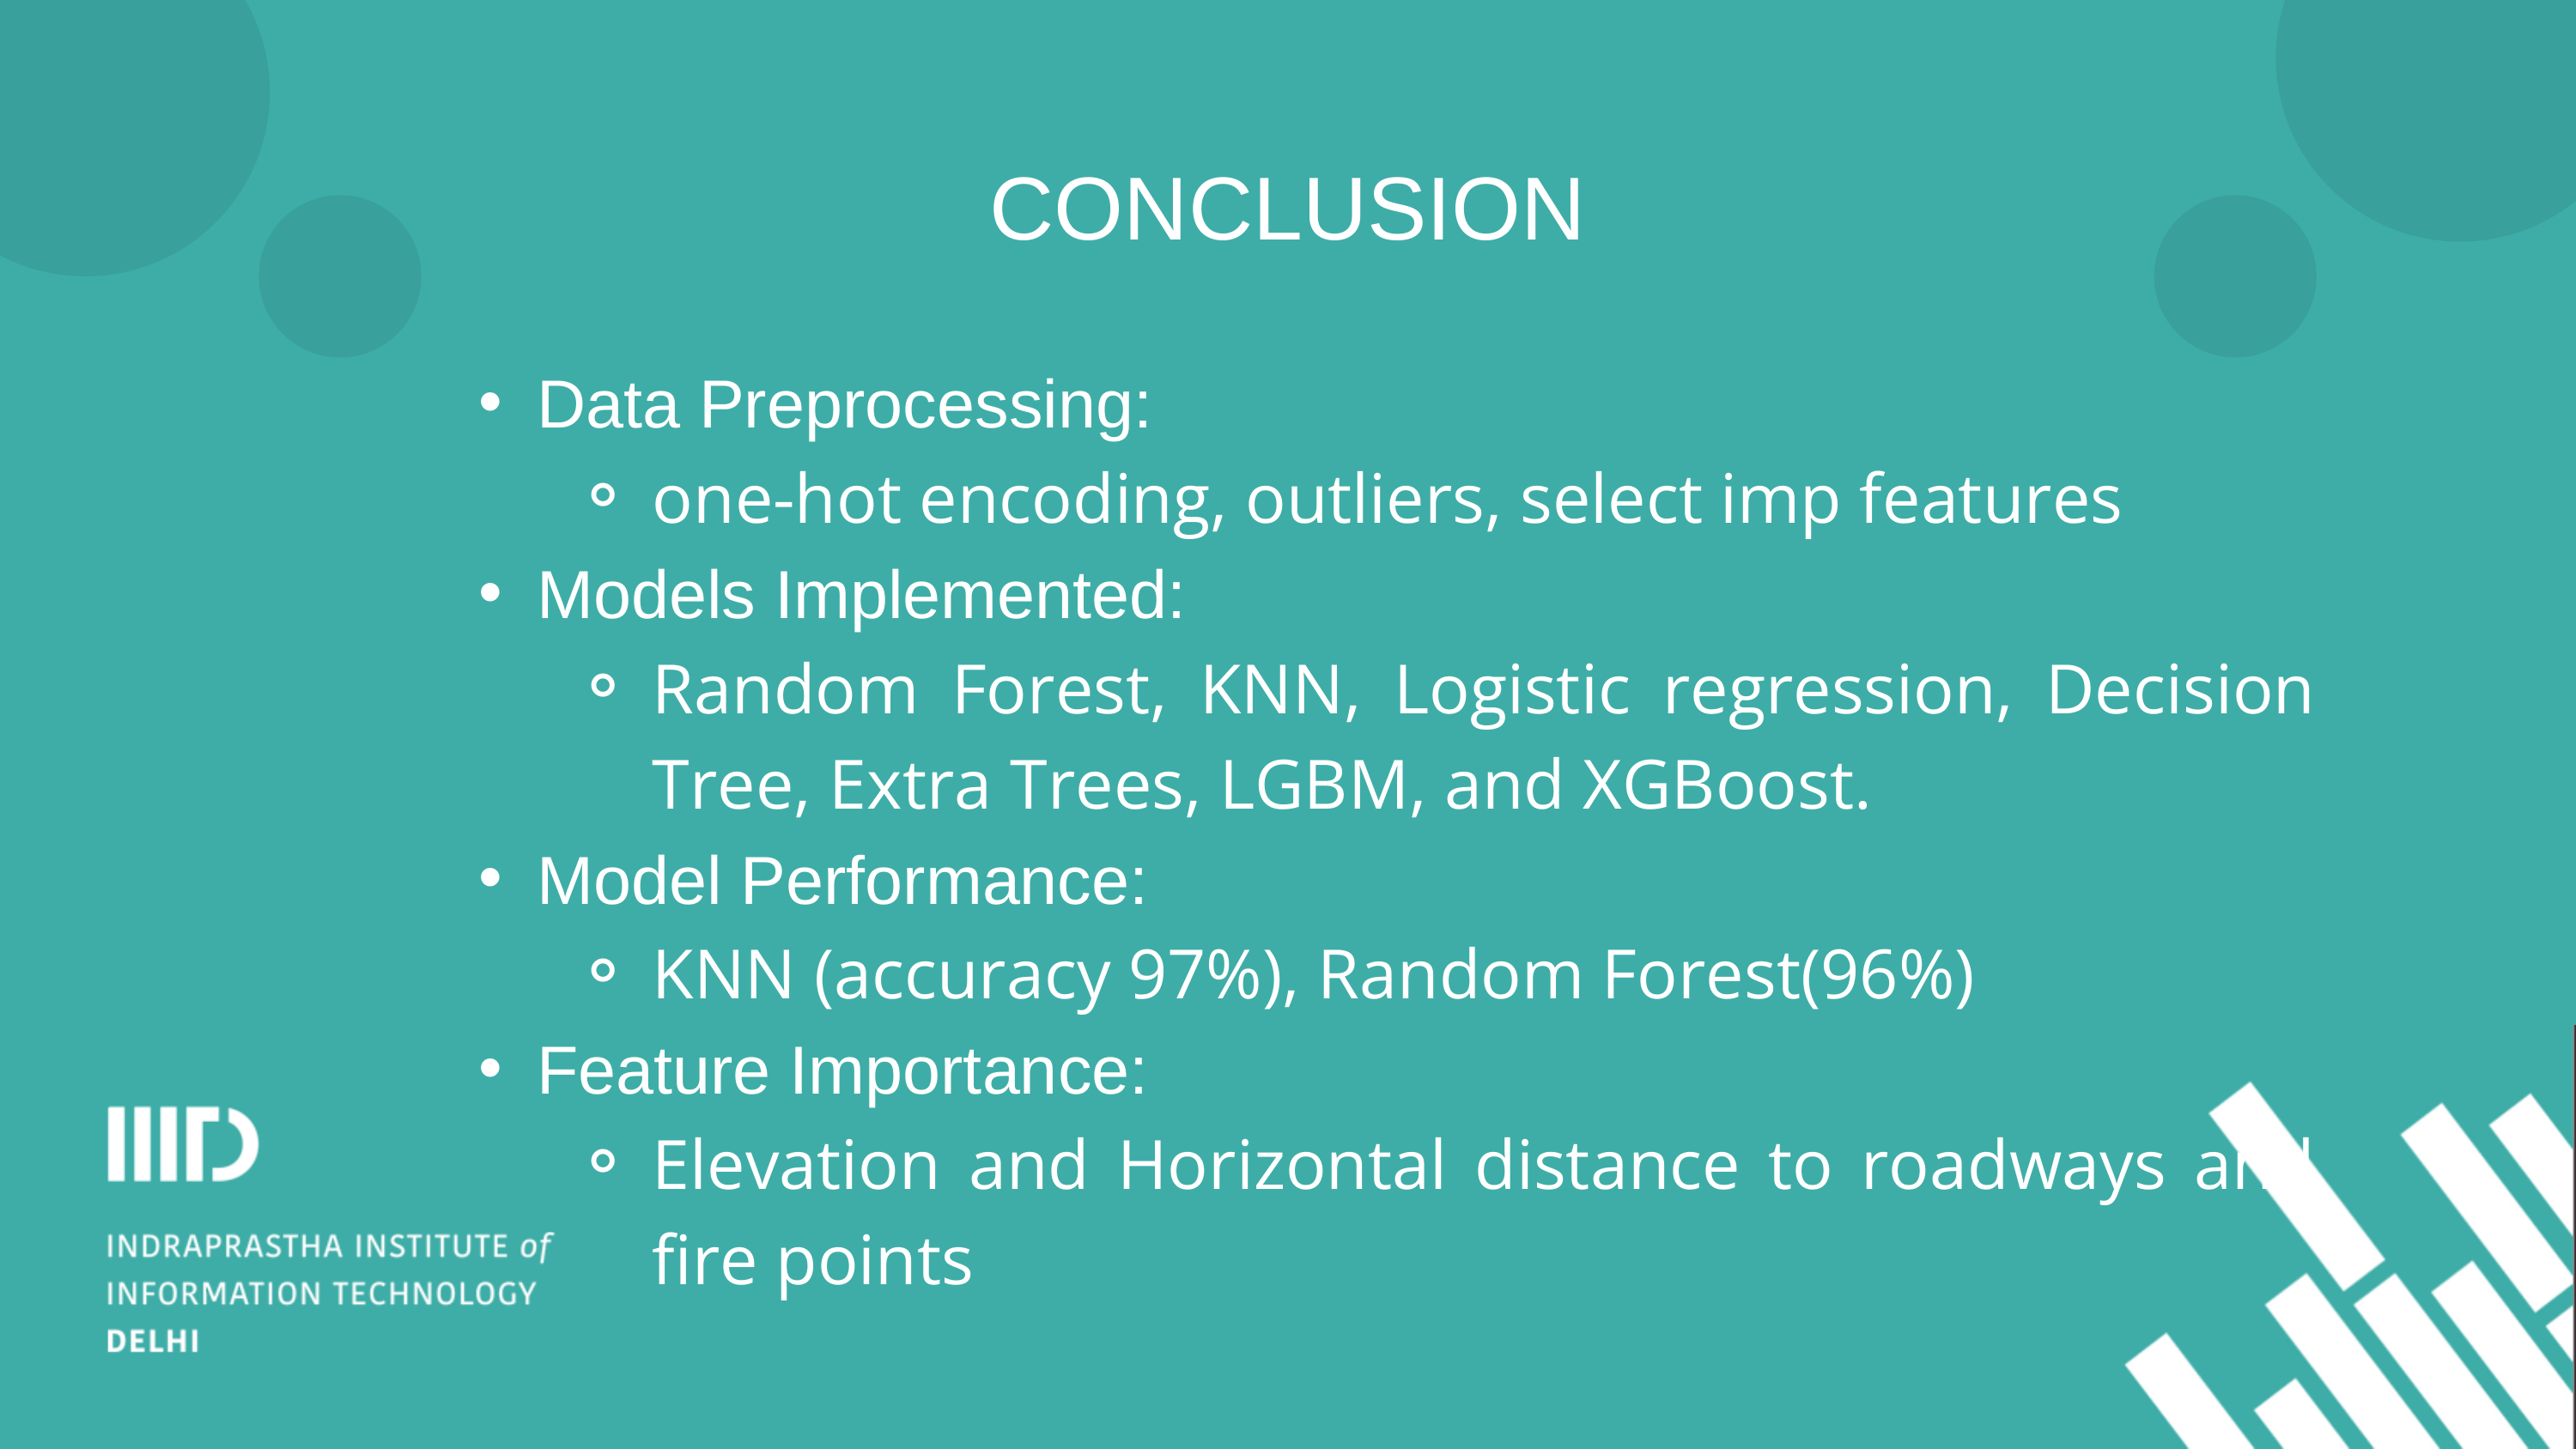

CONCLUSION

Data Preprocessing:
one-hot encoding, outliers, select imp features
Models Implemented:
Random Forest, KNN, Logistic regression, Decision Tree, Extra Trees, LGBM, and XGBoost.
Model Performance:
KNN (accuracy 97%), Random Forest(96%)
Feature Importance:
Elevation and Horizontal distance to roadways and fire points